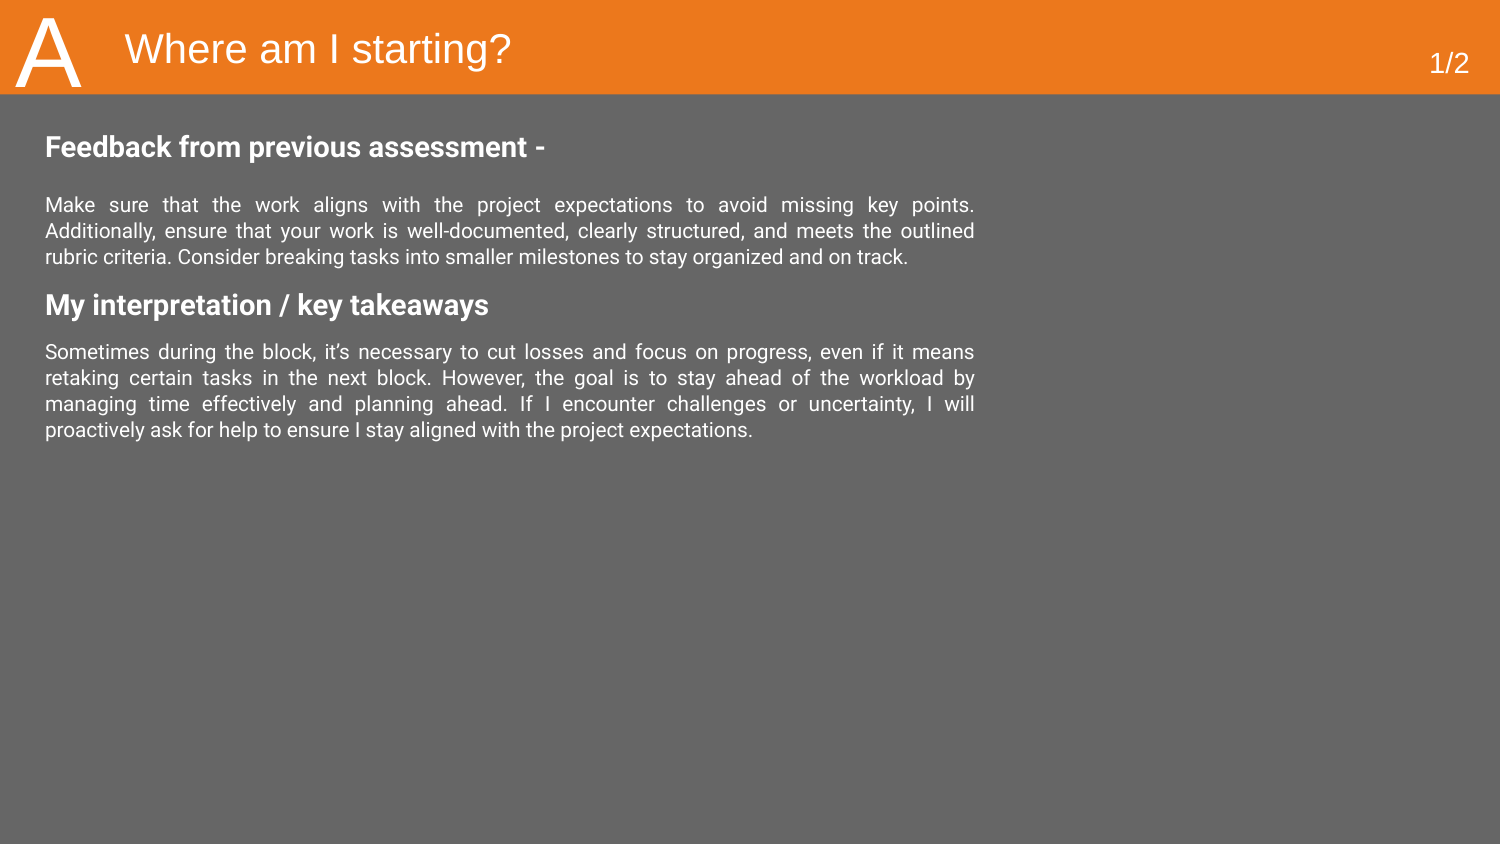

A
# Where am I starting?
1/2
Feedback from previous assessment -
Make sure that the work aligns with the project expectations to avoid missing key points. Additionally, ensure that your work is well-documented, clearly structured, and meets the outlined rubric criteria. Consider breaking tasks into smaller milestones to stay organized and on track.
My interpretation / key takeaways
Sometimes during the block, it’s necessary to cut losses and focus on progress, even if it means retaking certain tasks in the next block. However, the goal is to stay ahead of the workload by managing time effectively and planning ahead. If I encounter challenges or uncertainty, I will proactively ask for help to ensure I stay aligned with the project expectations.